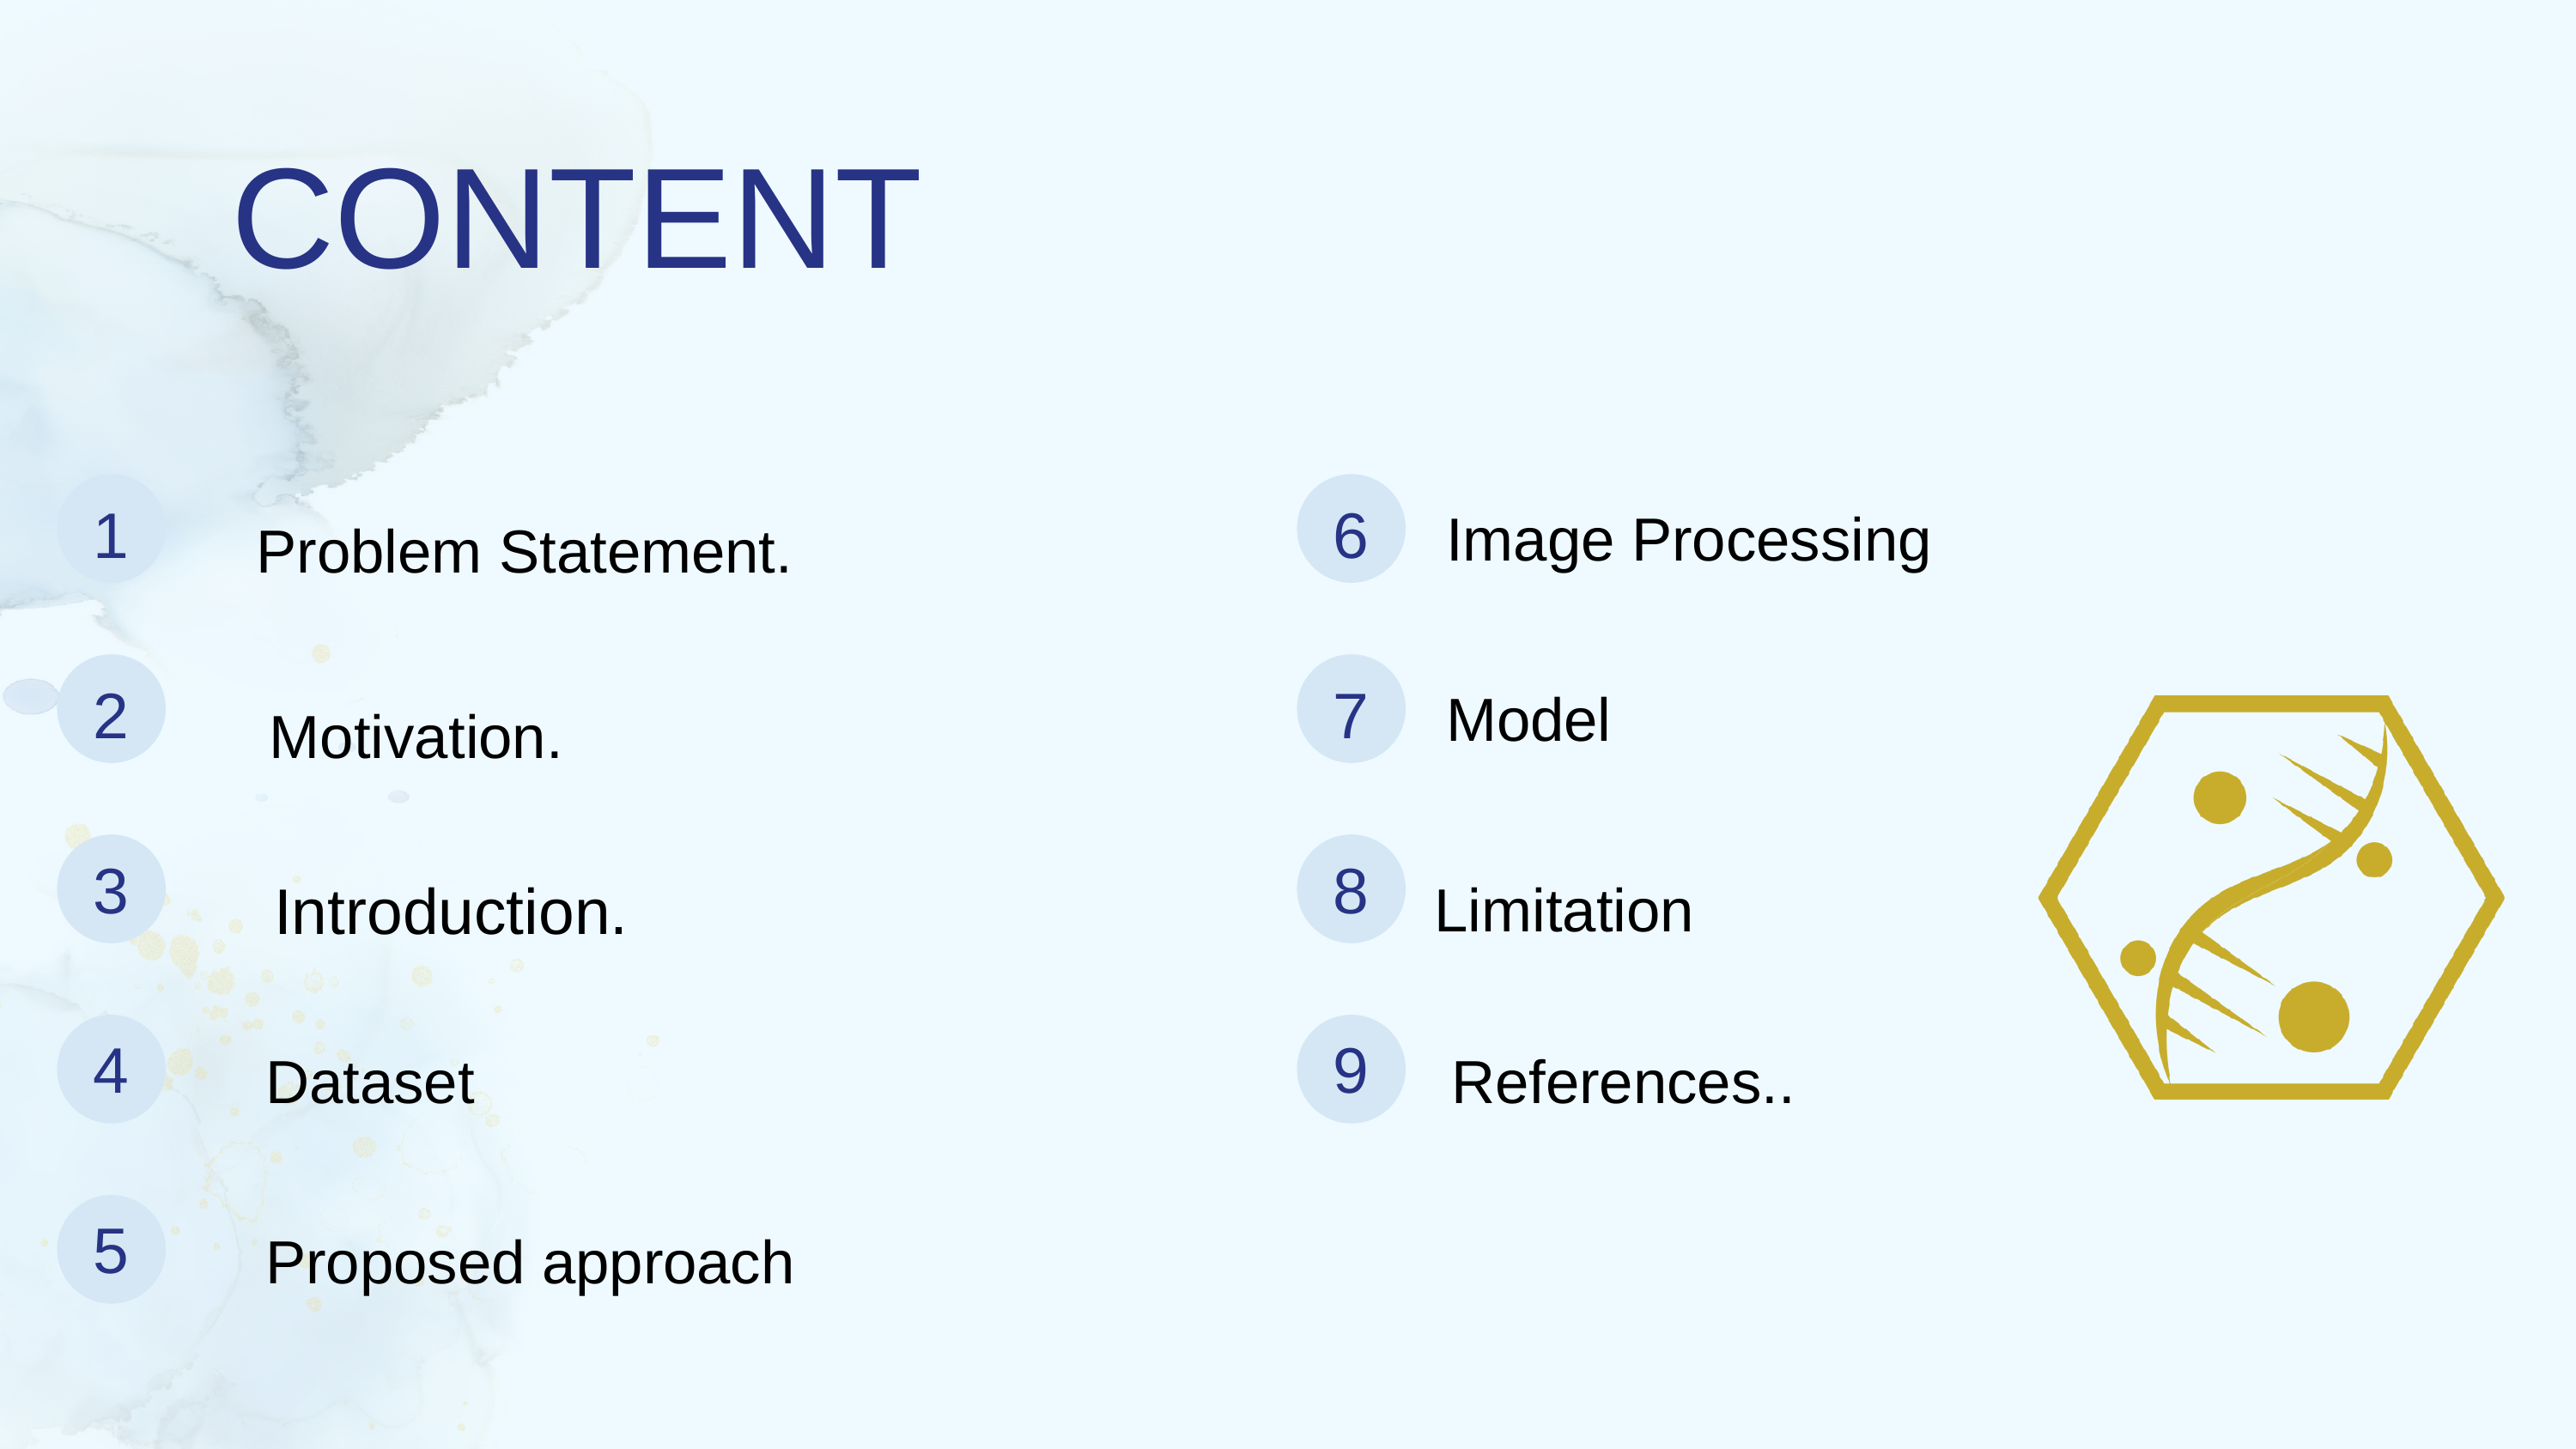

CONTENT

Image Processing
Problem Statement.
1
6

Model

Motivation.
2
7

Limitation
3
8

Introduction.
Dataset
 References..
4
9

Proposed approach
5